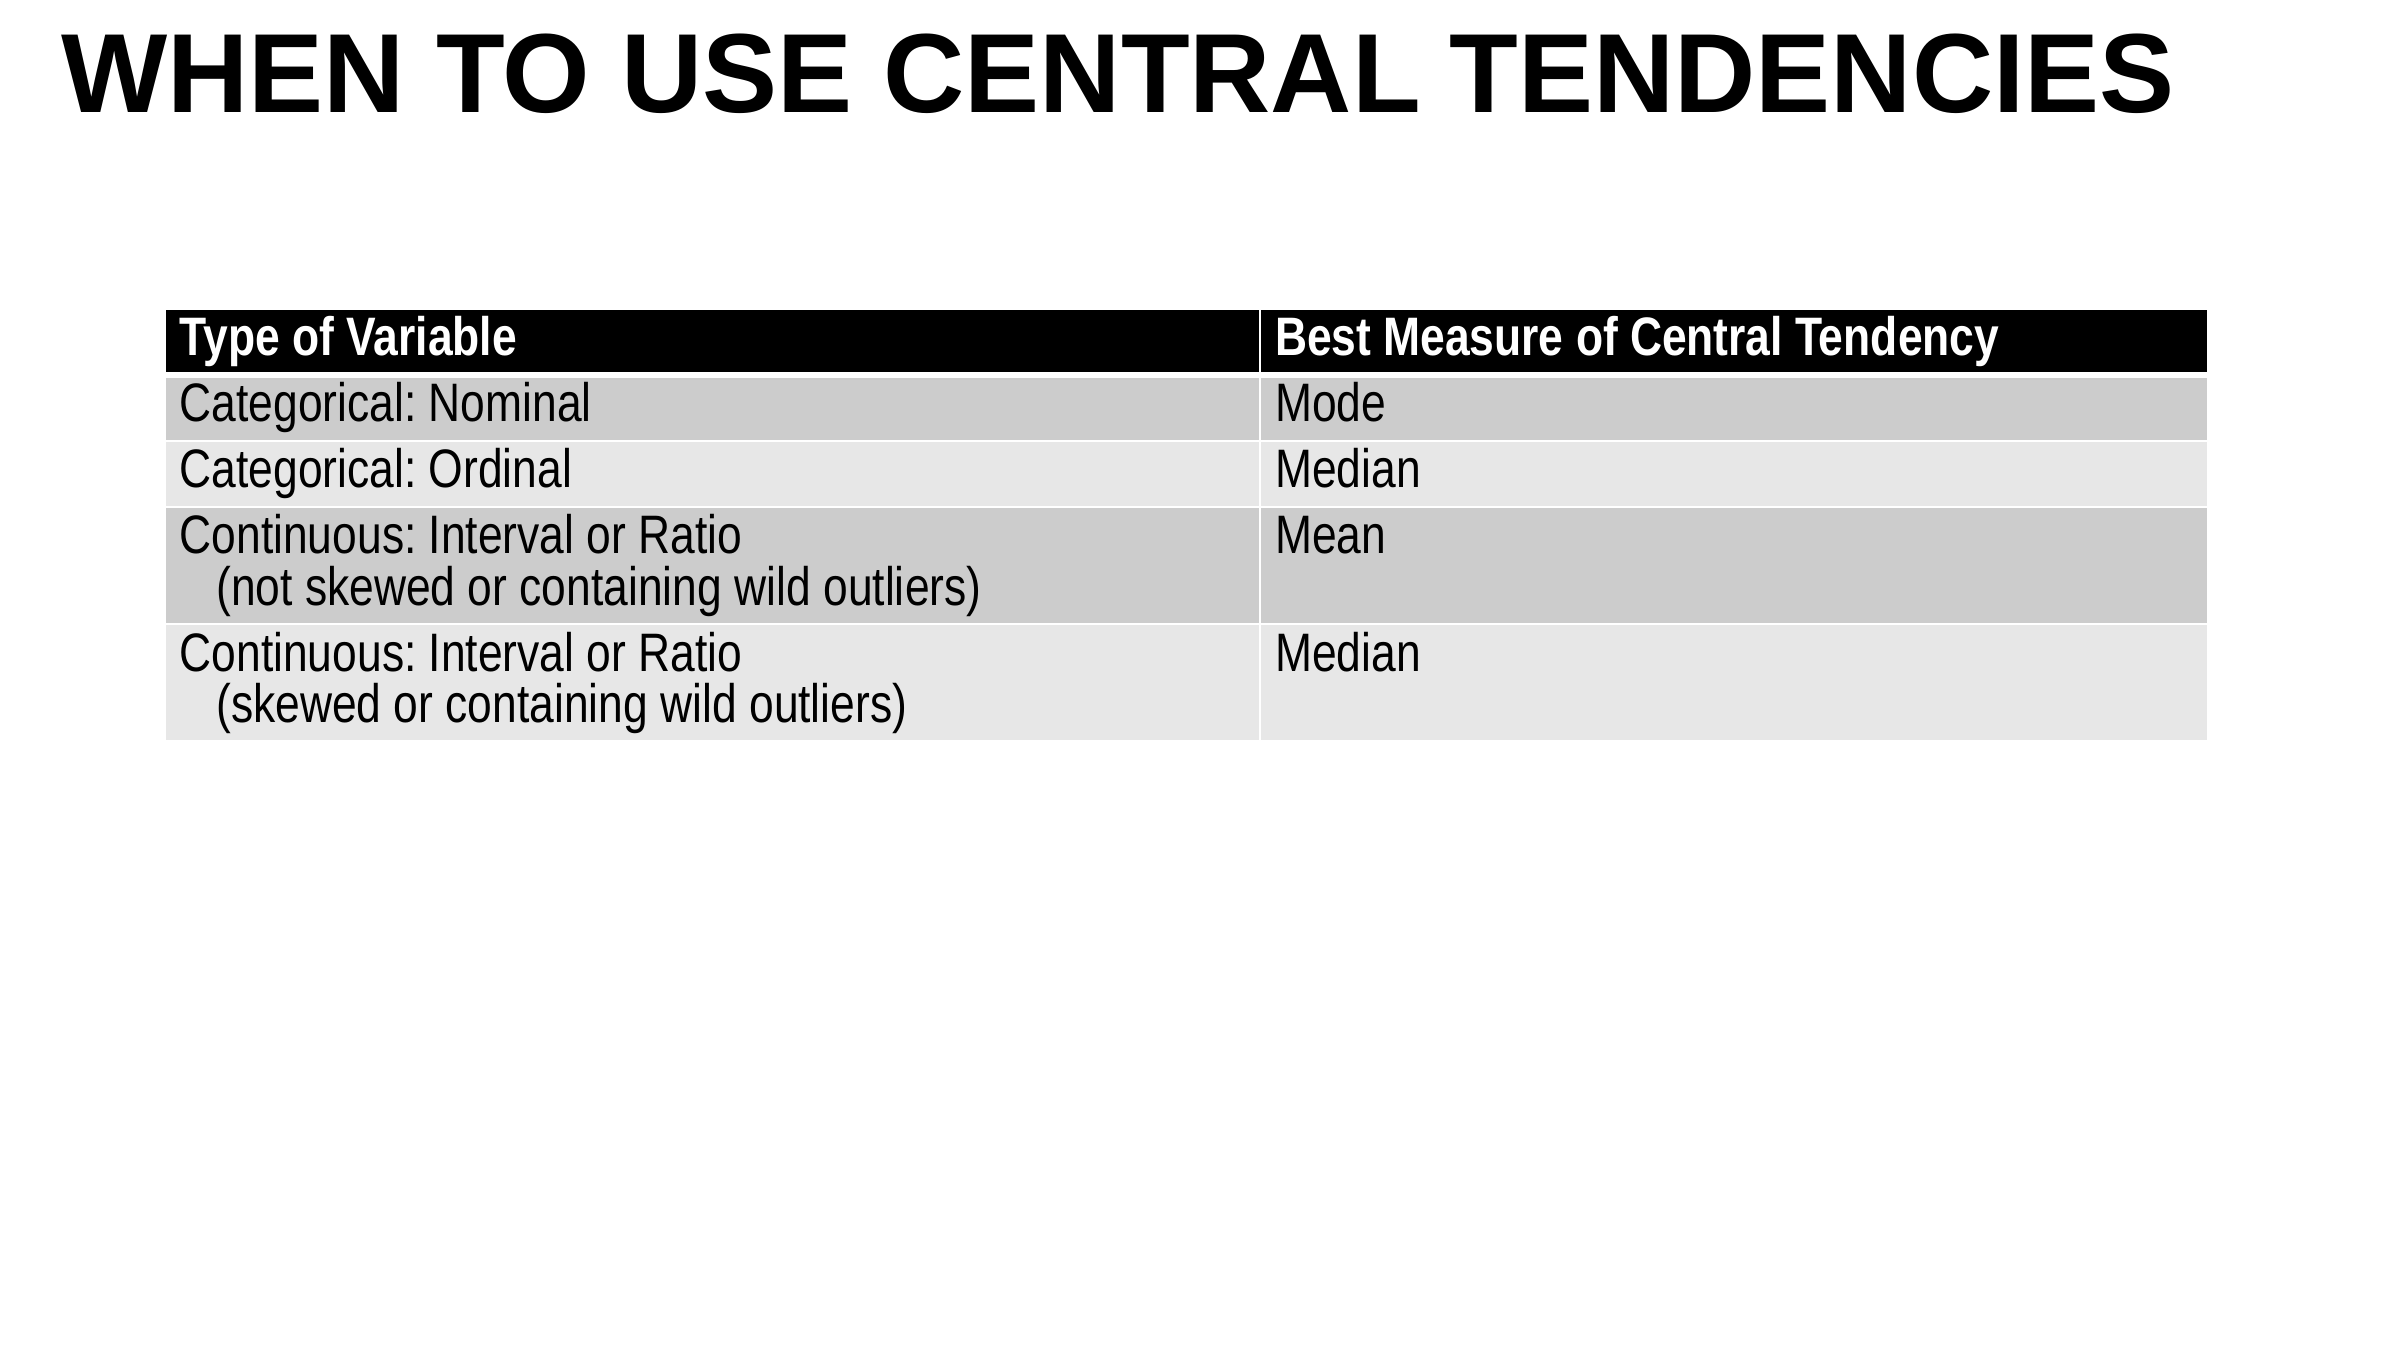

# When to Use Central Tendencies
| Type of Variable | Best Measure of Central Tendency |
| --- | --- |
| Categorical: Nominal | Mode |
| Categorical: Ordinal | Median |
| Continuous: Interval or Ratio (not skewed or containing wild outliers) | Mean |
| Continuous: Interval or Ratio (skewed or containing wild outliers) | Median |